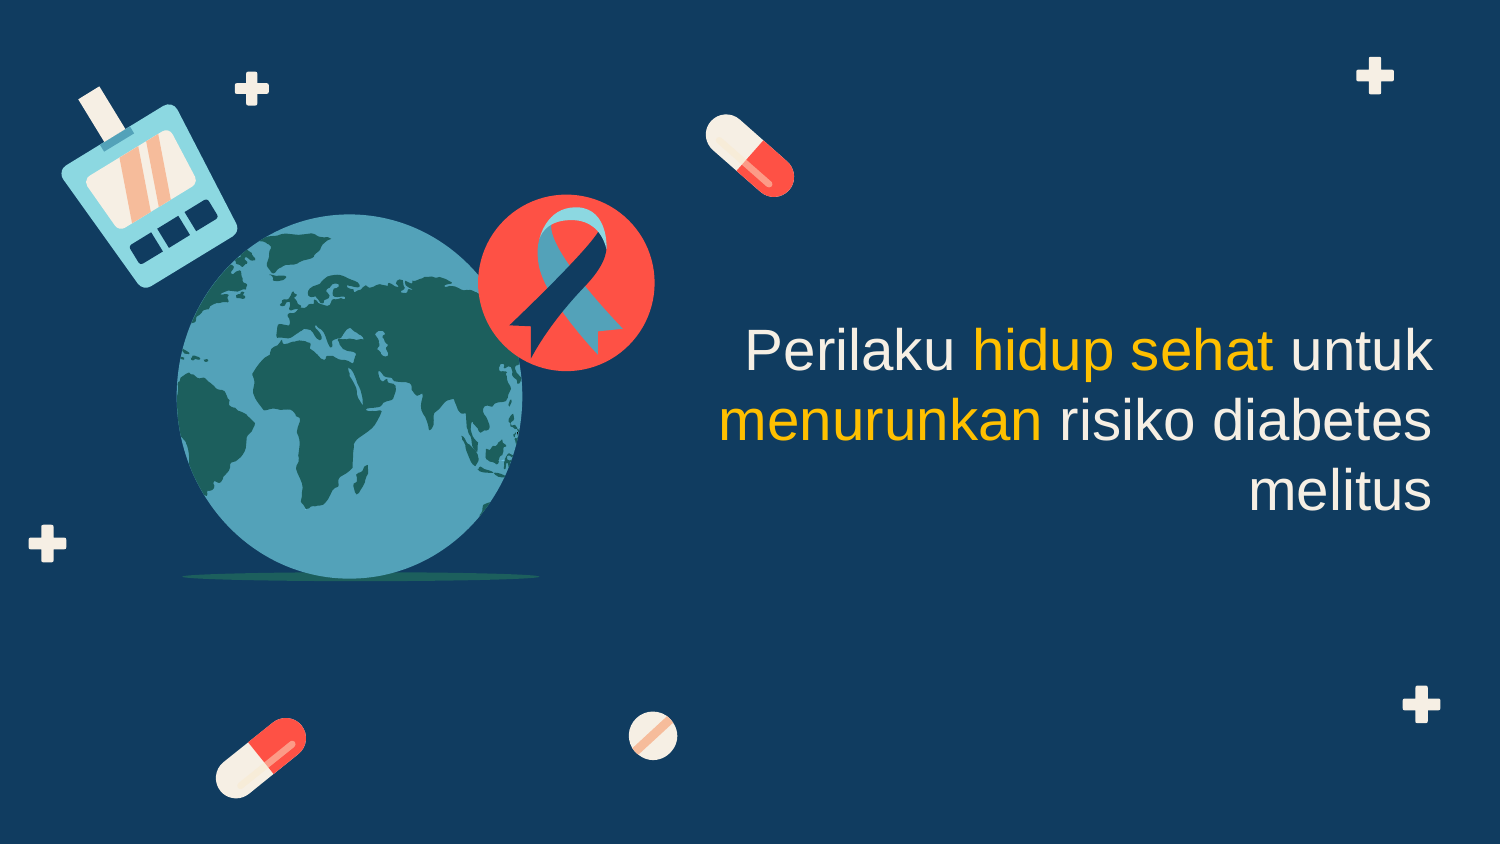

# Perilaku hidup sehat untuk menurunkan risiko diabetes melitus